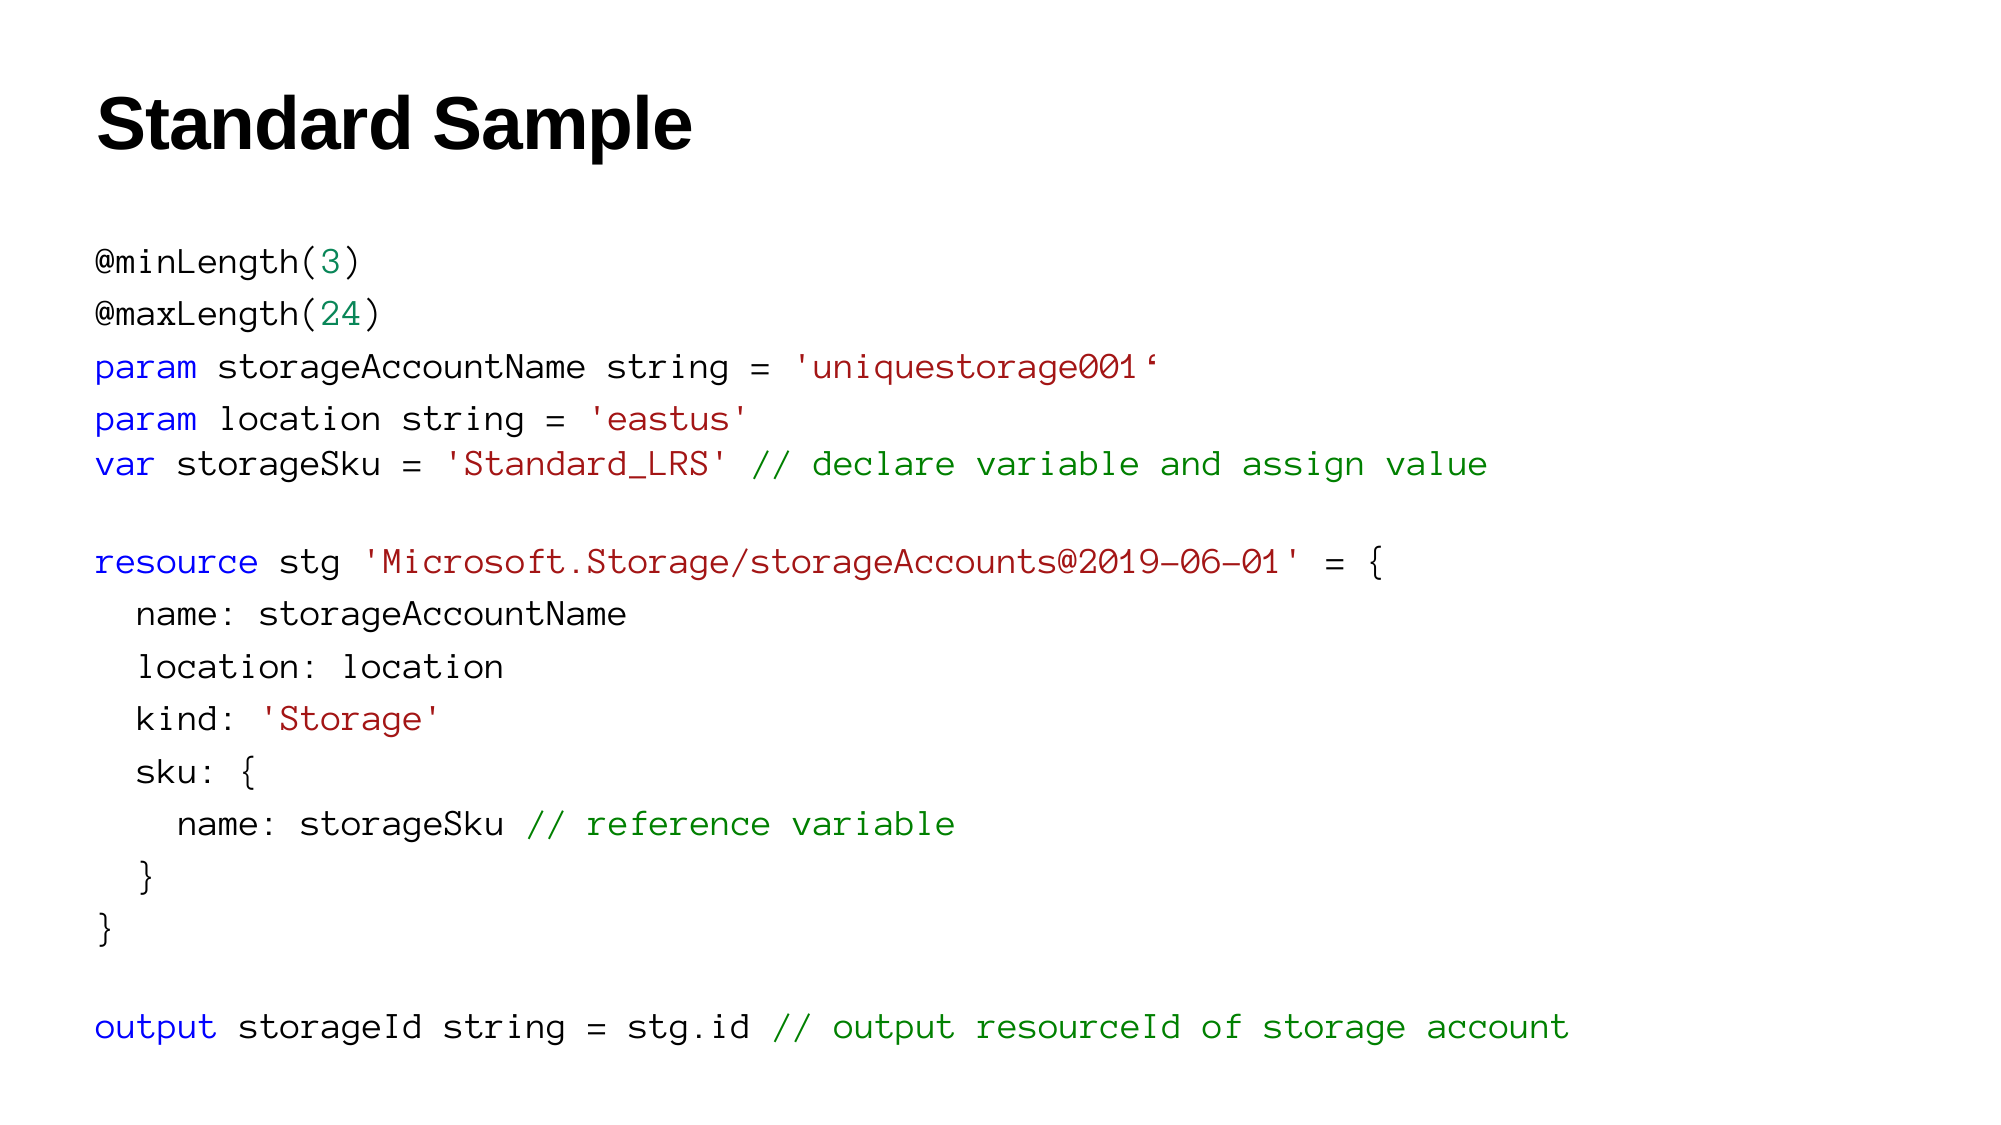

# Standard Sample
@minLength(3)
@maxLength(24)
param storageAccountName string = 'uniquestorage001‘
param location string = 'eastus'
var storageSku = 'Standard_LRS' // declare variable and assign value
resource stg 'Microsoft.Storage/storageAccounts@2019-06-01' = {
  name: storageAccountName
  location: location
  kind: 'Storage'
  sku: {
    name: storageSku // reference variable
  }
}
output storageId string = stg.id // output resourceId of storage account